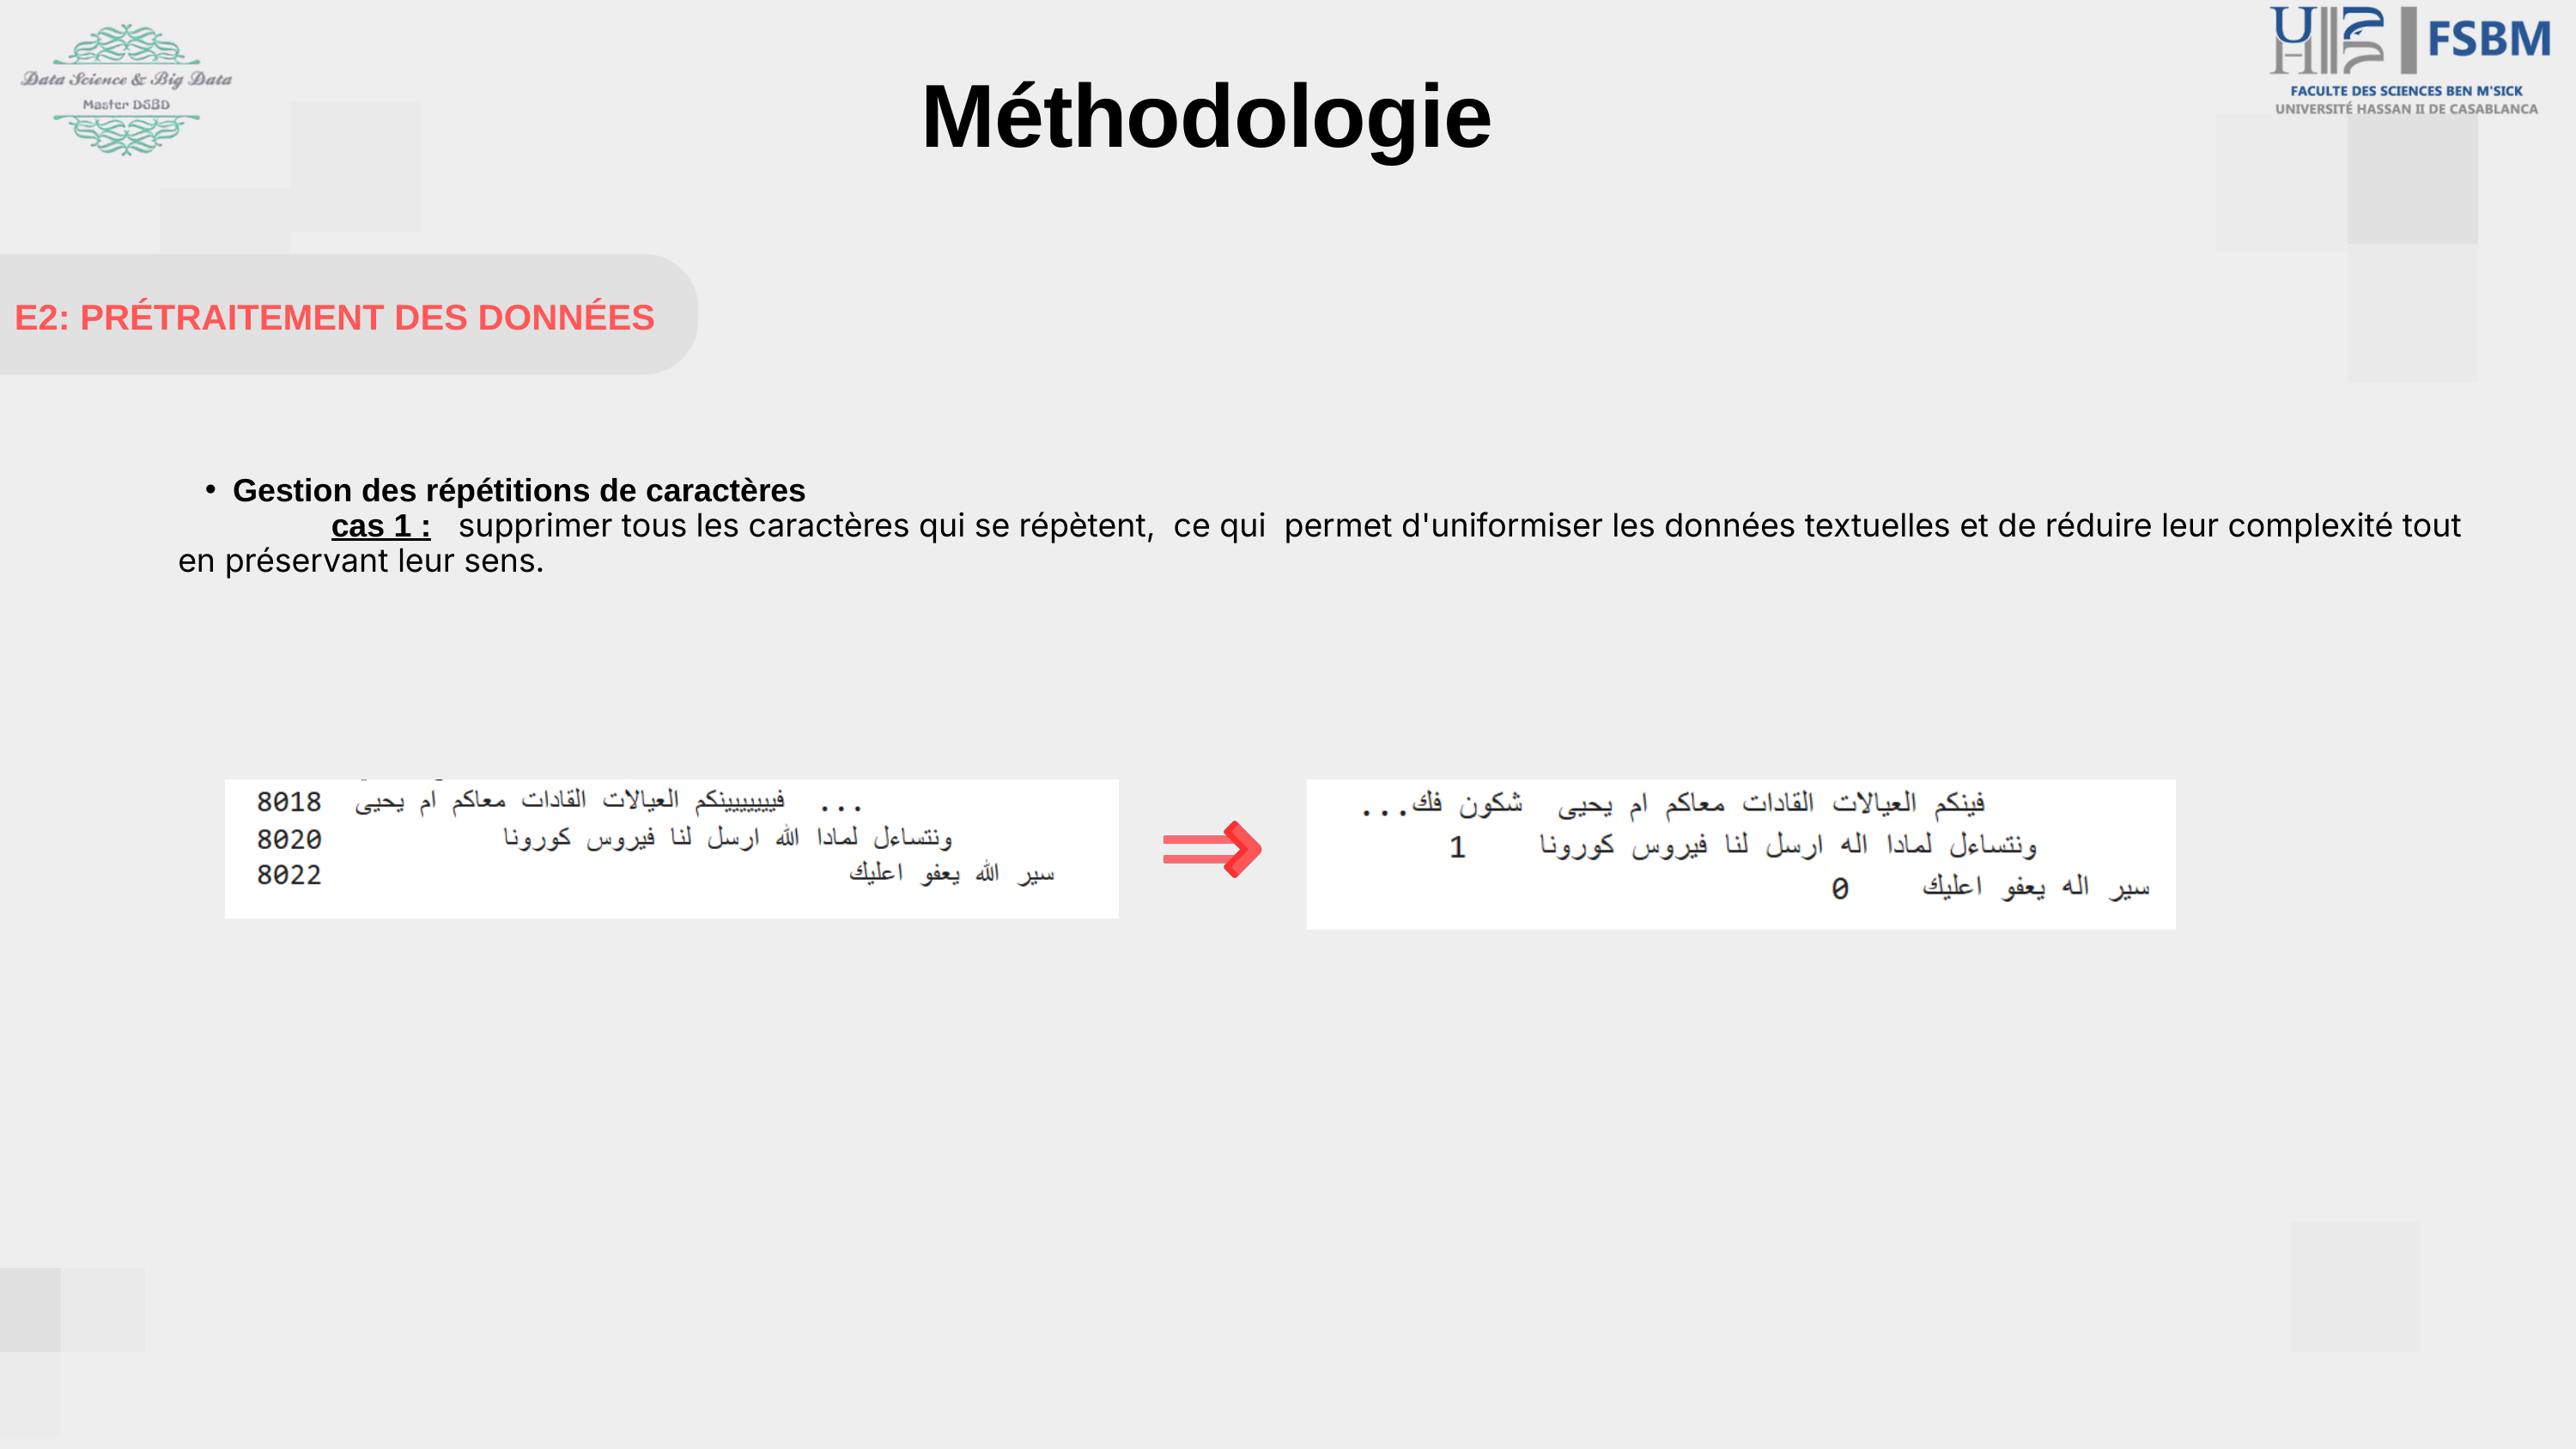

Méthodologie

E2: PRÉTRAITEMENT DES DONNÉES
Gestion des répétitions de caractères
                 cas 1 :   supprimer tous les caractères qui se répètent,  ce qui  permet d'uniformiser les données textuelles et de réduire leur complexité tout en préservant leur sens.